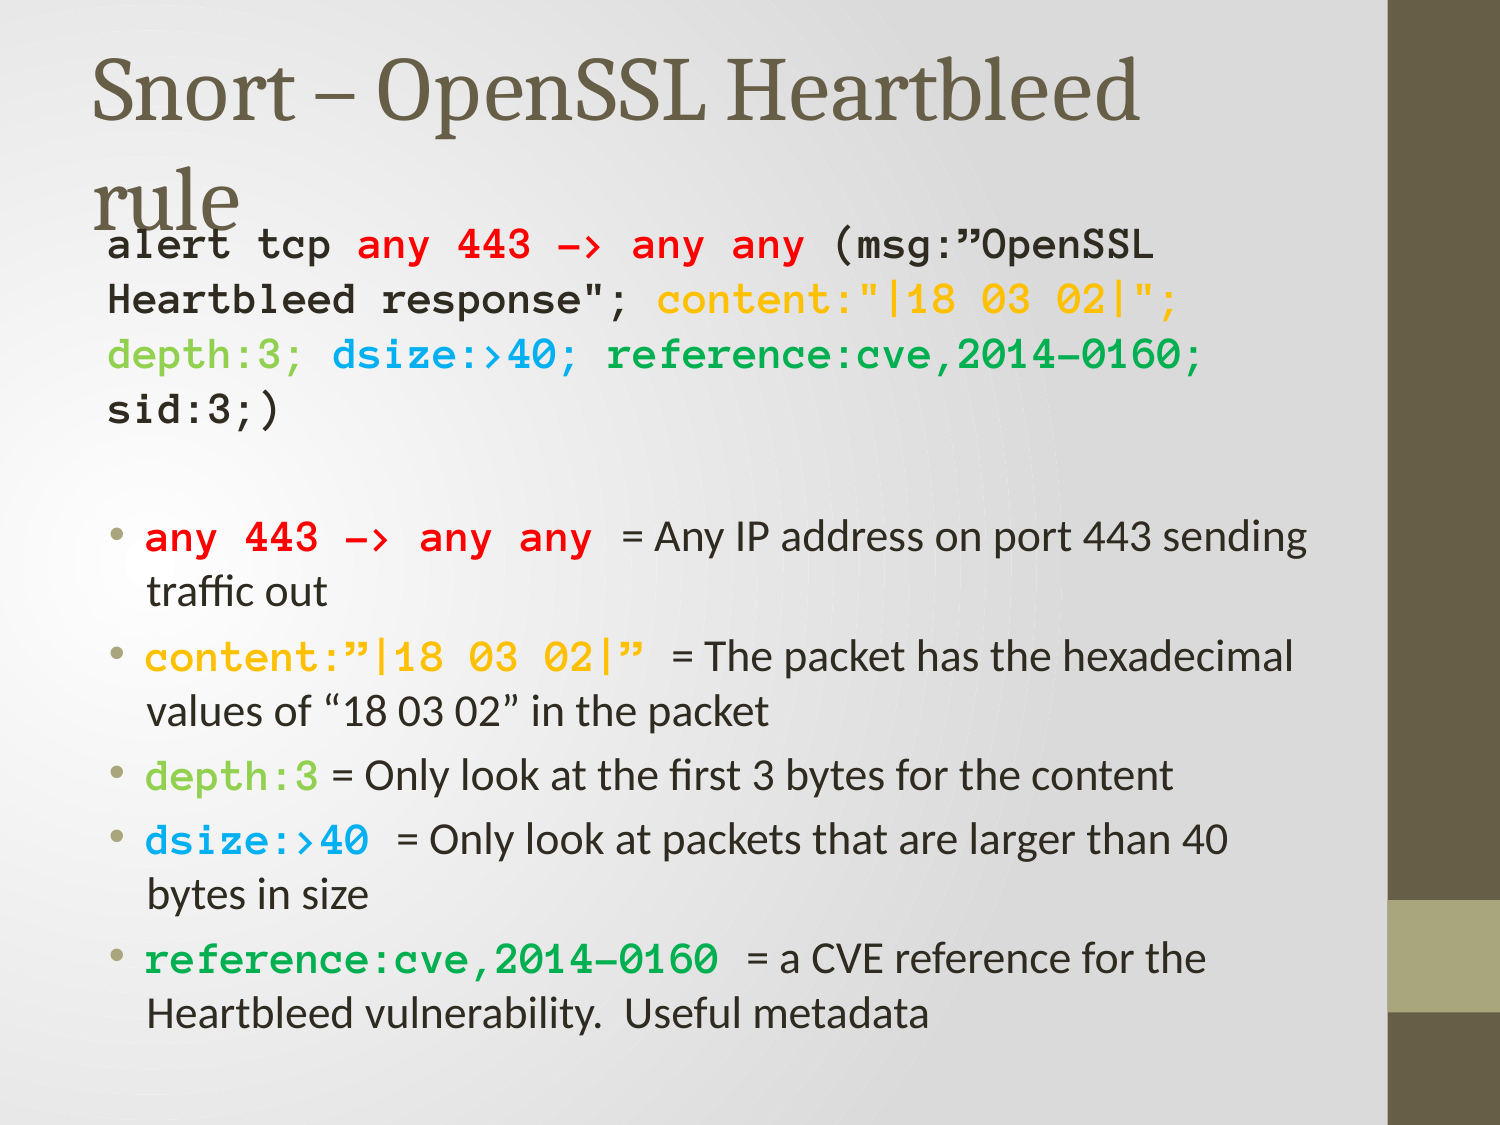

# Snort – OpenSSL Heartbleed rule
alert tcp any 443 -> any any (msg:”OpenSSL Heartbleed response"; content:"|18 03 02|"; depth:3; dsize:>40; reference:cve,2014-0160;  sid:3;)

any 443 -> any any = Any IP address on port 443 sending traffic out
content:”|18 03 02|” = The packet has the hexadecimal values of “18 03 02” in the packet
depth:3 = Only look at the first 3 bytes for the content
dsize:>40 = Only look at packets that are larger than 40 bytes in size
reference:cve,2014-0160 = a CVE reference for the Heartbleed vulnerability.  Useful metadata